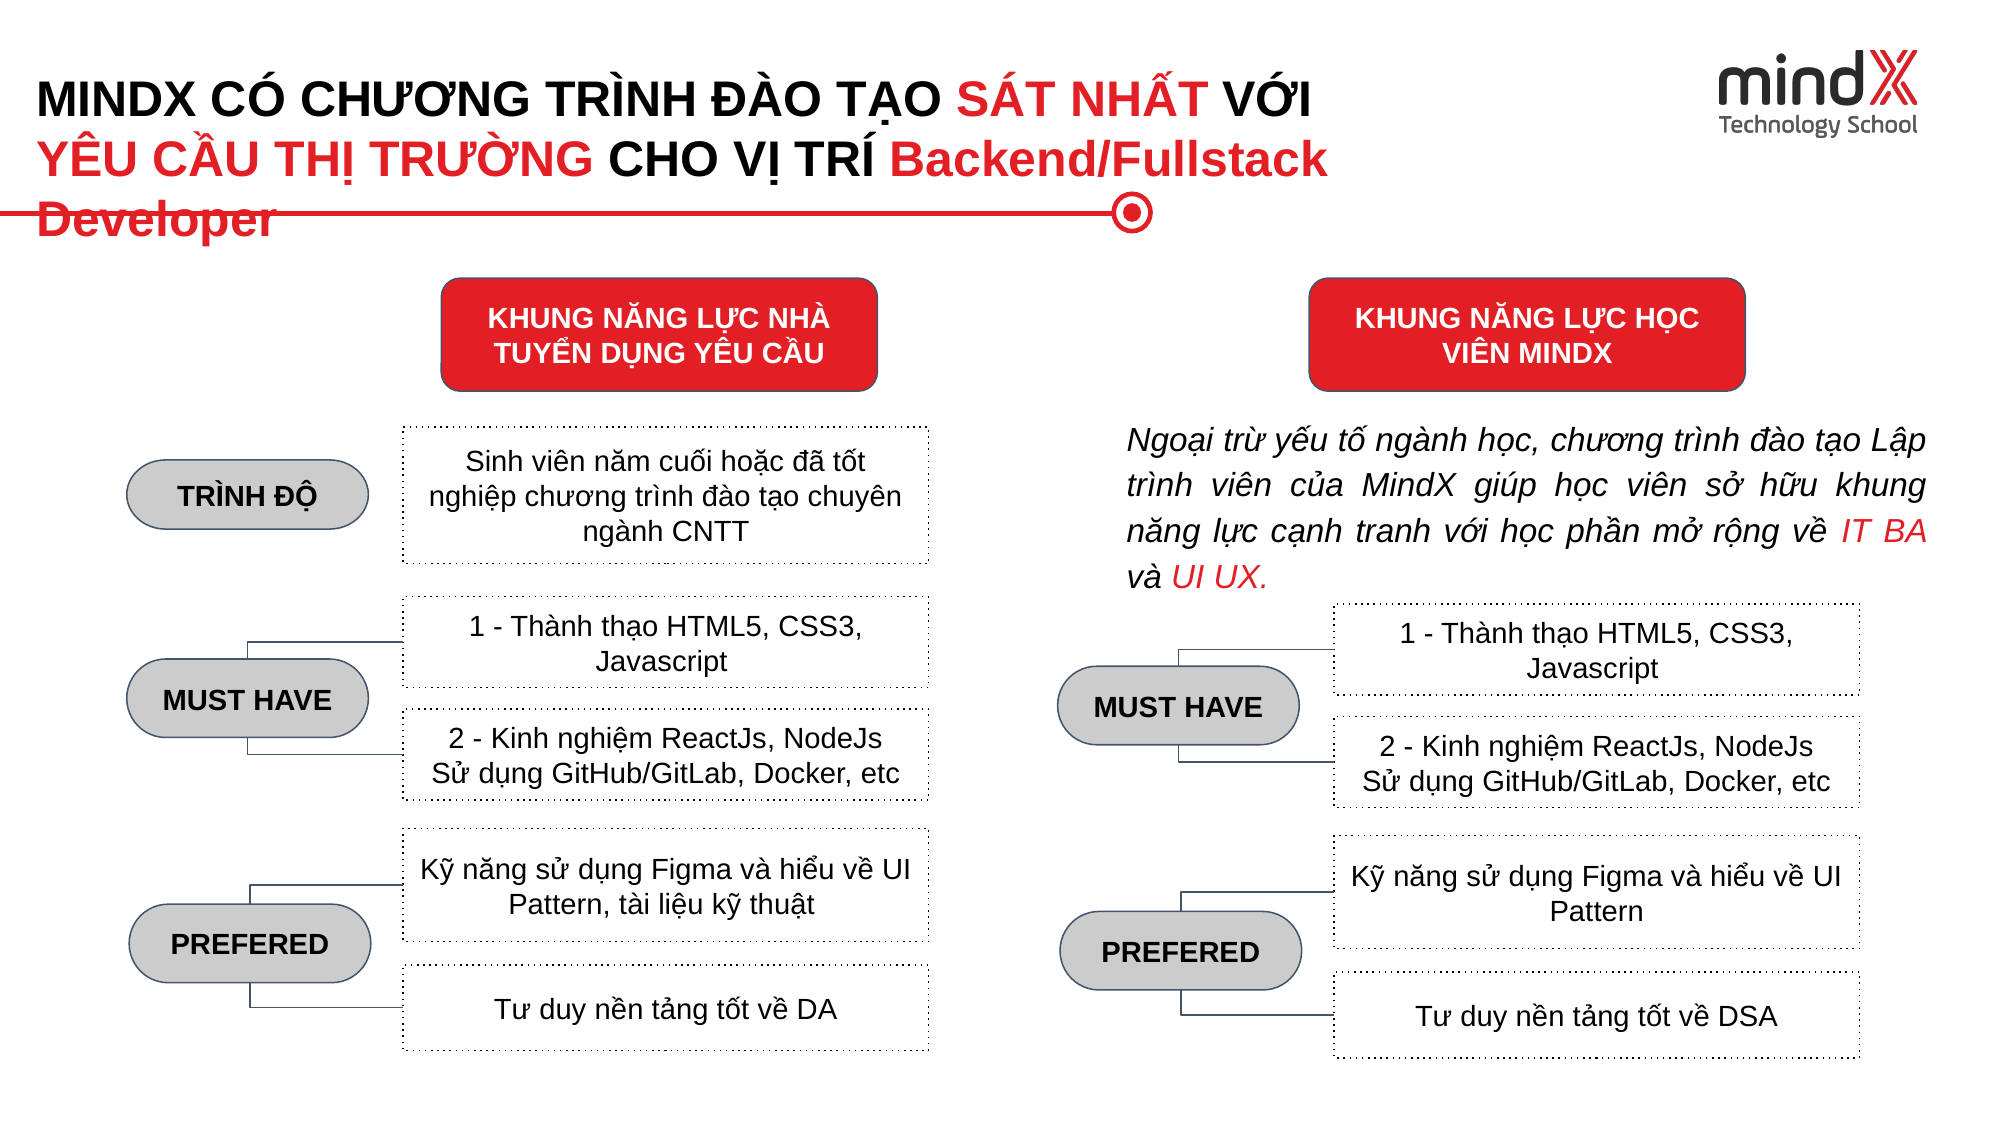

MINDX CÓ CHƯƠNG TRÌNH ĐÀO TẠO SÁT NHẤT VỚI
YÊU CẦU THỊ TRƯỜNG CHO VỊ TRÍ Backend/Fullstack Developer

KHUNG NĂNG LỰC NHÀ TUYỂN DỤNG YÊU CẦU
KHUNG NĂNG LỰC HỌC VIÊN MINDX
Ngoại trừ yếu tố ngành học, chương trình đào tạo Lập trình viên của MindX giúp học viên sở hữu khung năng lực cạnh tranh với học phần mở rộng về IT BA và UI UX.
Sinh viên năm cuối hoặc đã tốt nghiệp chương trình đào tạo chuyên ngành CNTT
TRÌNH ĐỘ
1 - Thành thạo HTML5, CSS3, Javascript
1 - Thành thạo HTML5, CSS3, Javascript
MUST HAVE
MUST HAVE
2 - Kinh nghiệm ReactJs, NodeJs
Sử dụng GitHub/GitLab, Docker, etc
2 - Kinh nghiệm ReactJs, NodeJs
Sử dụng GitHub/GitLab, Docker, etc
Kỹ năng sử dụng Figma và hiểu về UI Pattern, tài liệu kỹ thuật
Kỹ năng sử dụng Figma và hiểu về UI Pattern
PREFERED
PREFERED
Tư duy nền tảng tốt về DA
Tư duy nền tảng tốt về DSA